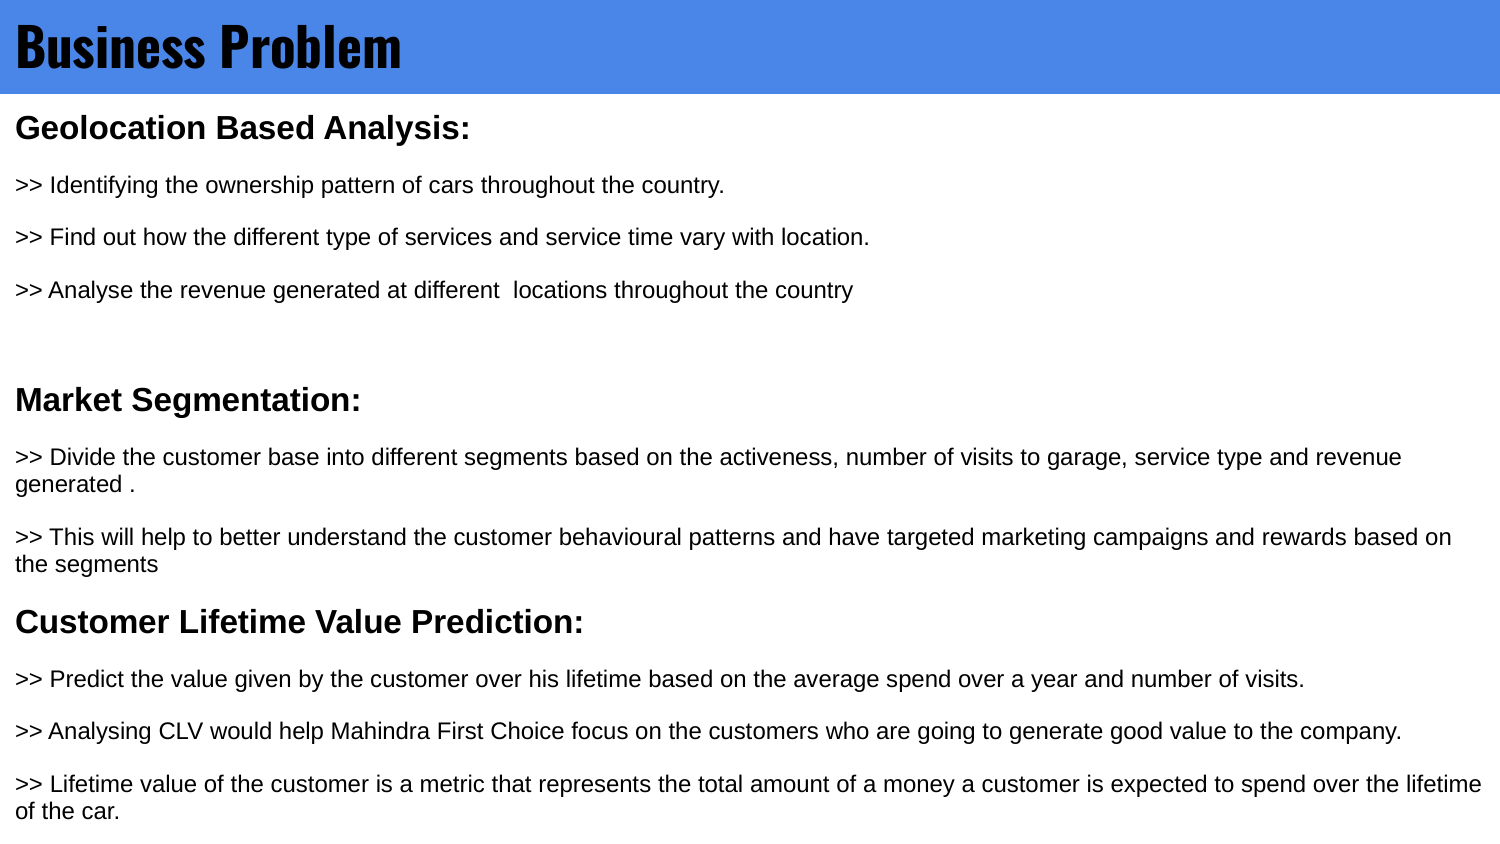

# Business Problem
Geolocation Based Analysis:
>> Identifying the ownership pattern of cars throughout the country.
>> Find out how the different type of services and service time vary with location.
>> Analyse the revenue generated at different  locations throughout the country

Market Segmentation:
>> Divide the customer base into different segments based on the activeness, number of visits to garage, service type and revenue     generated .
>> This will help to better understand the customer behavioural patterns and have targeted marketing campaigns and rewards based on the segments
Customer Lifetime Value Prediction:
>> Predict the value given by the customer over his lifetime based on the average spend over a year and number of visits.
>> Analysing CLV would help Mahindra First Choice focus on the customers who are going to generate good value to the company.
>> Lifetime value of the customer is a metric that represents the total amount of a money a customer is expected to spend over the lifetime of the car.